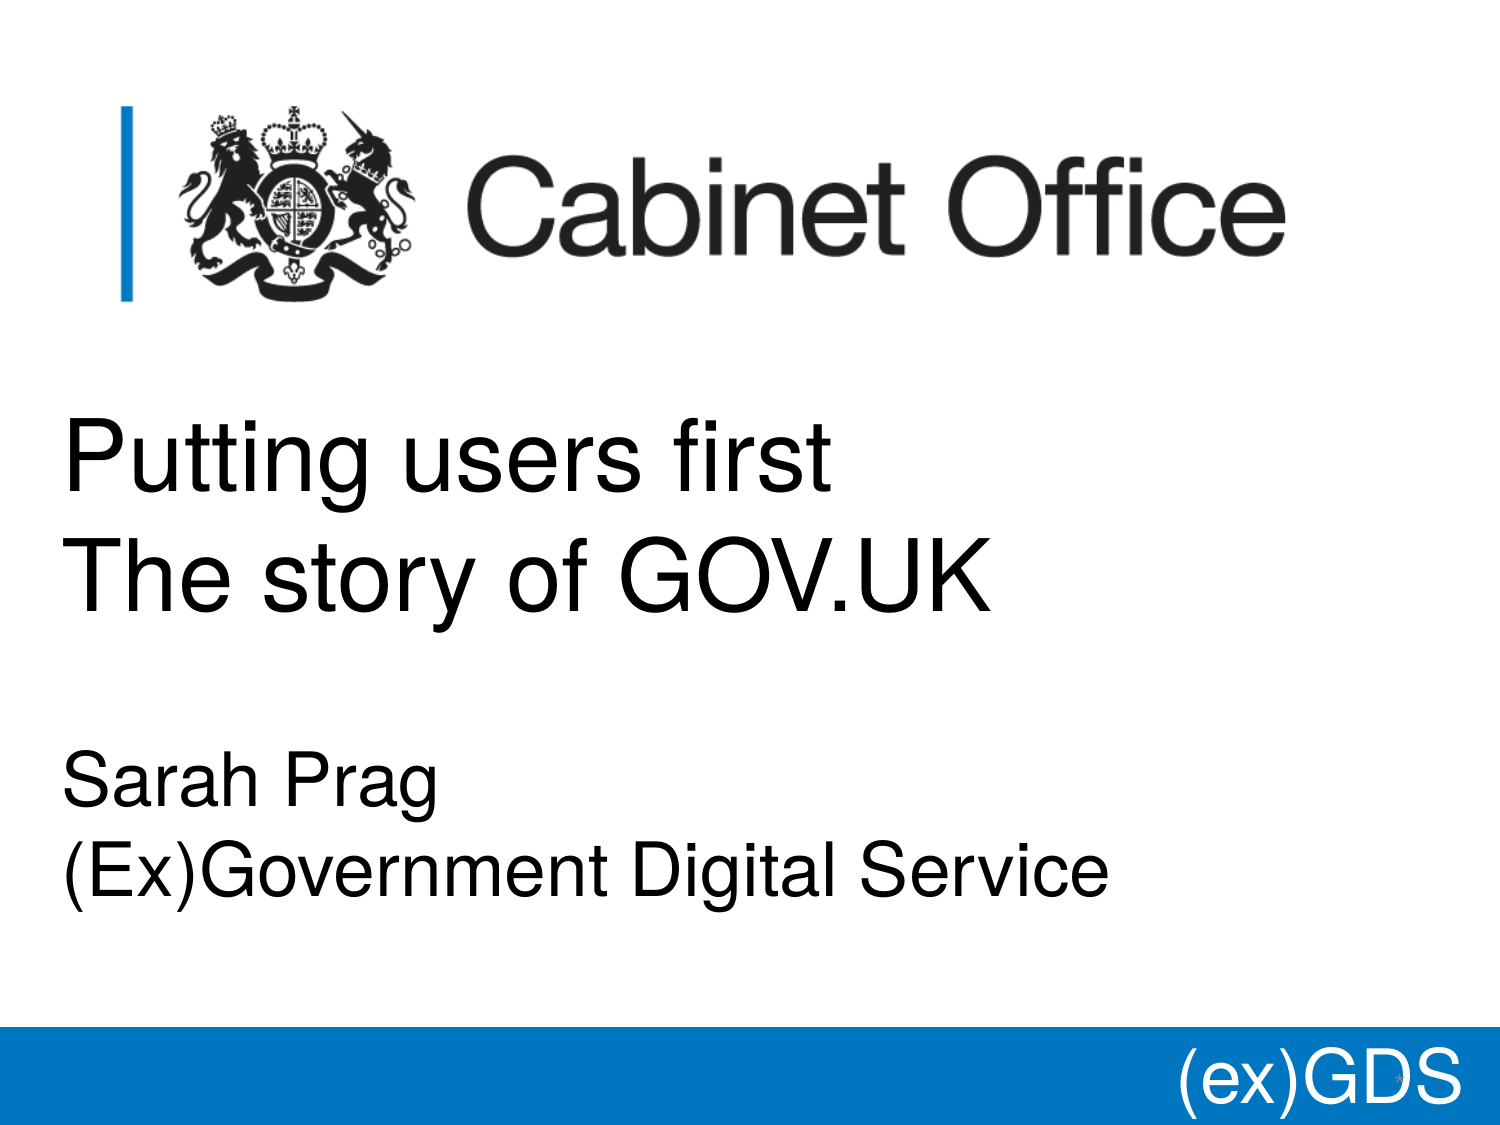

Putting users first
The story of GOV.UK

Sarah Prag
(Ex)Government Digital Service

(ex)GDS
*